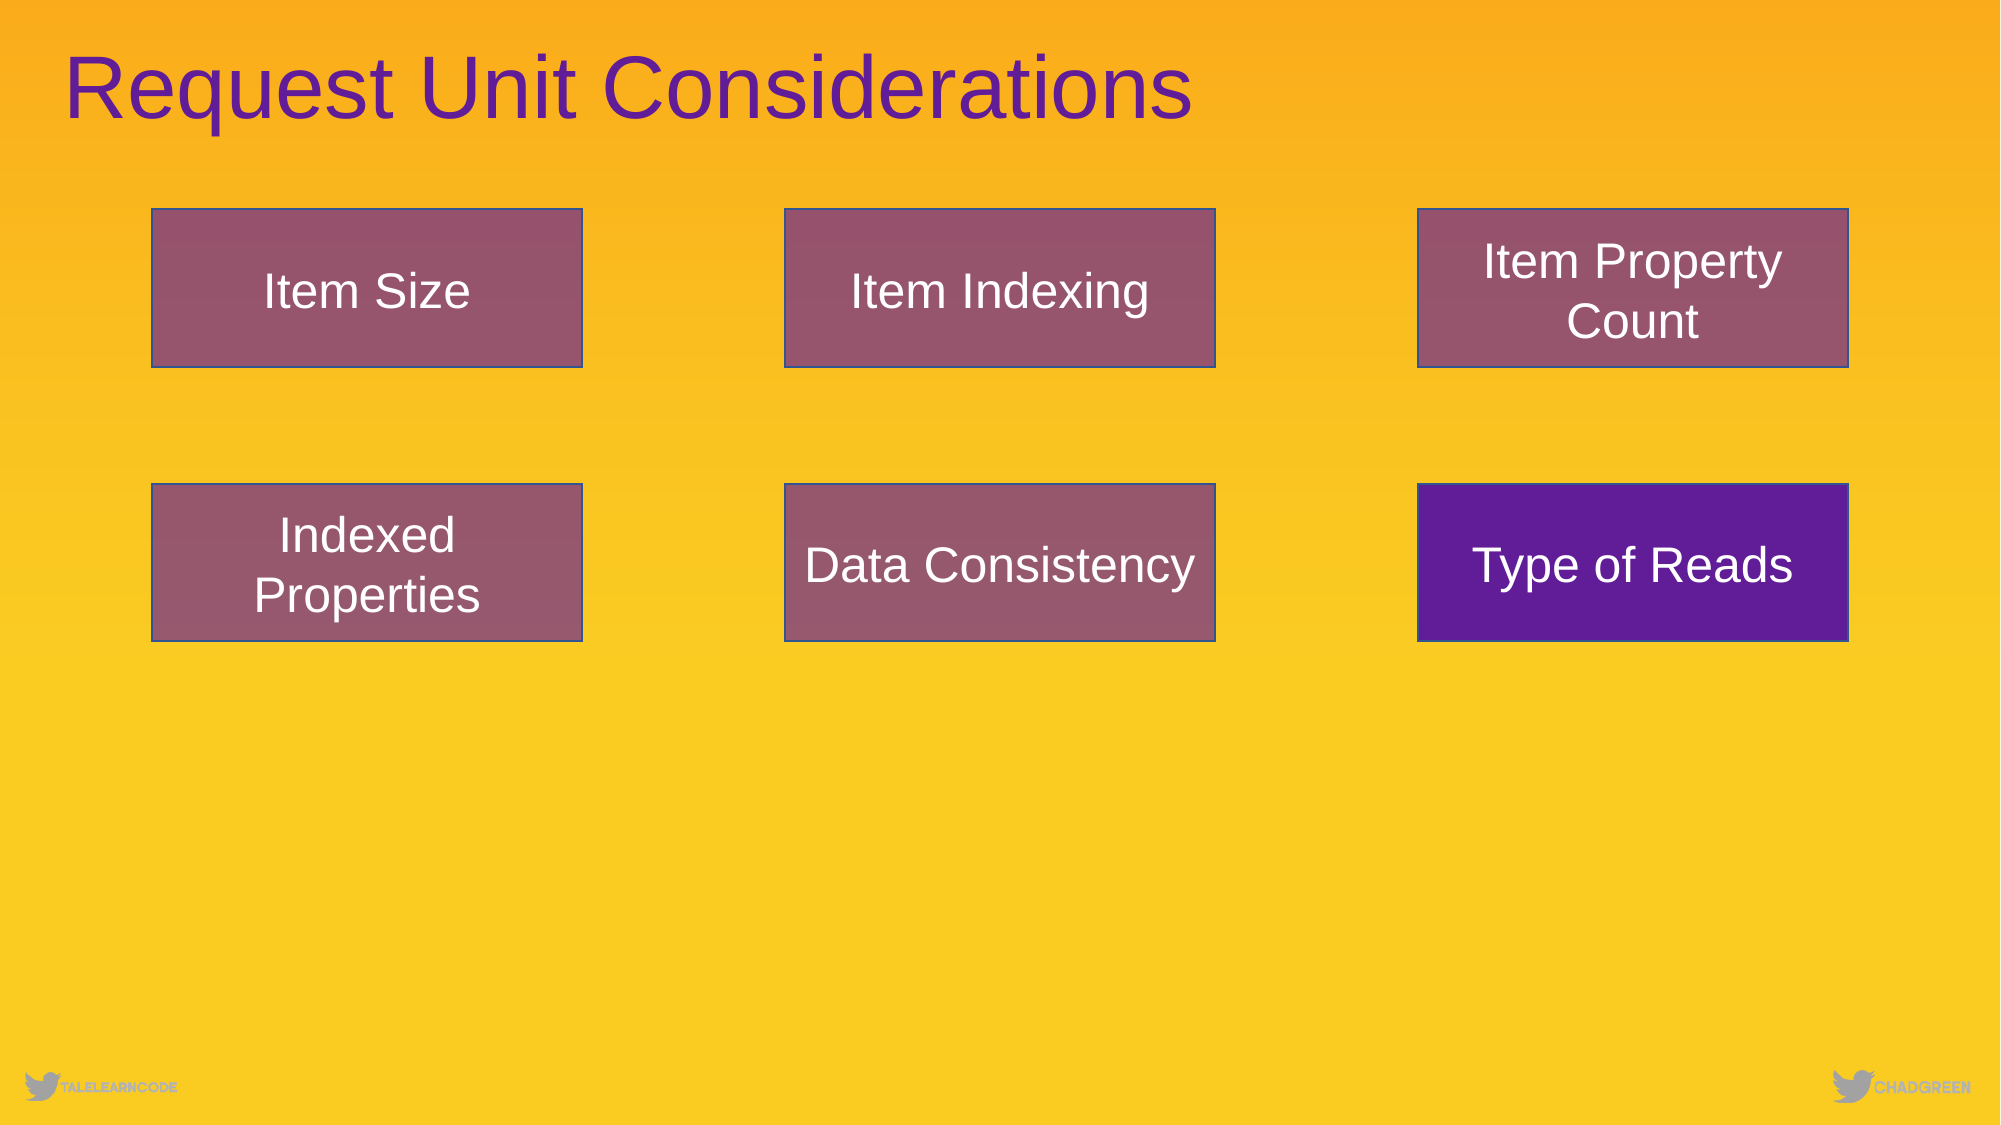

# Request Unit Considerations
Item Property Count
Item Size
Item Indexing
Indexed Properties
Data Consistency
Type of Reads